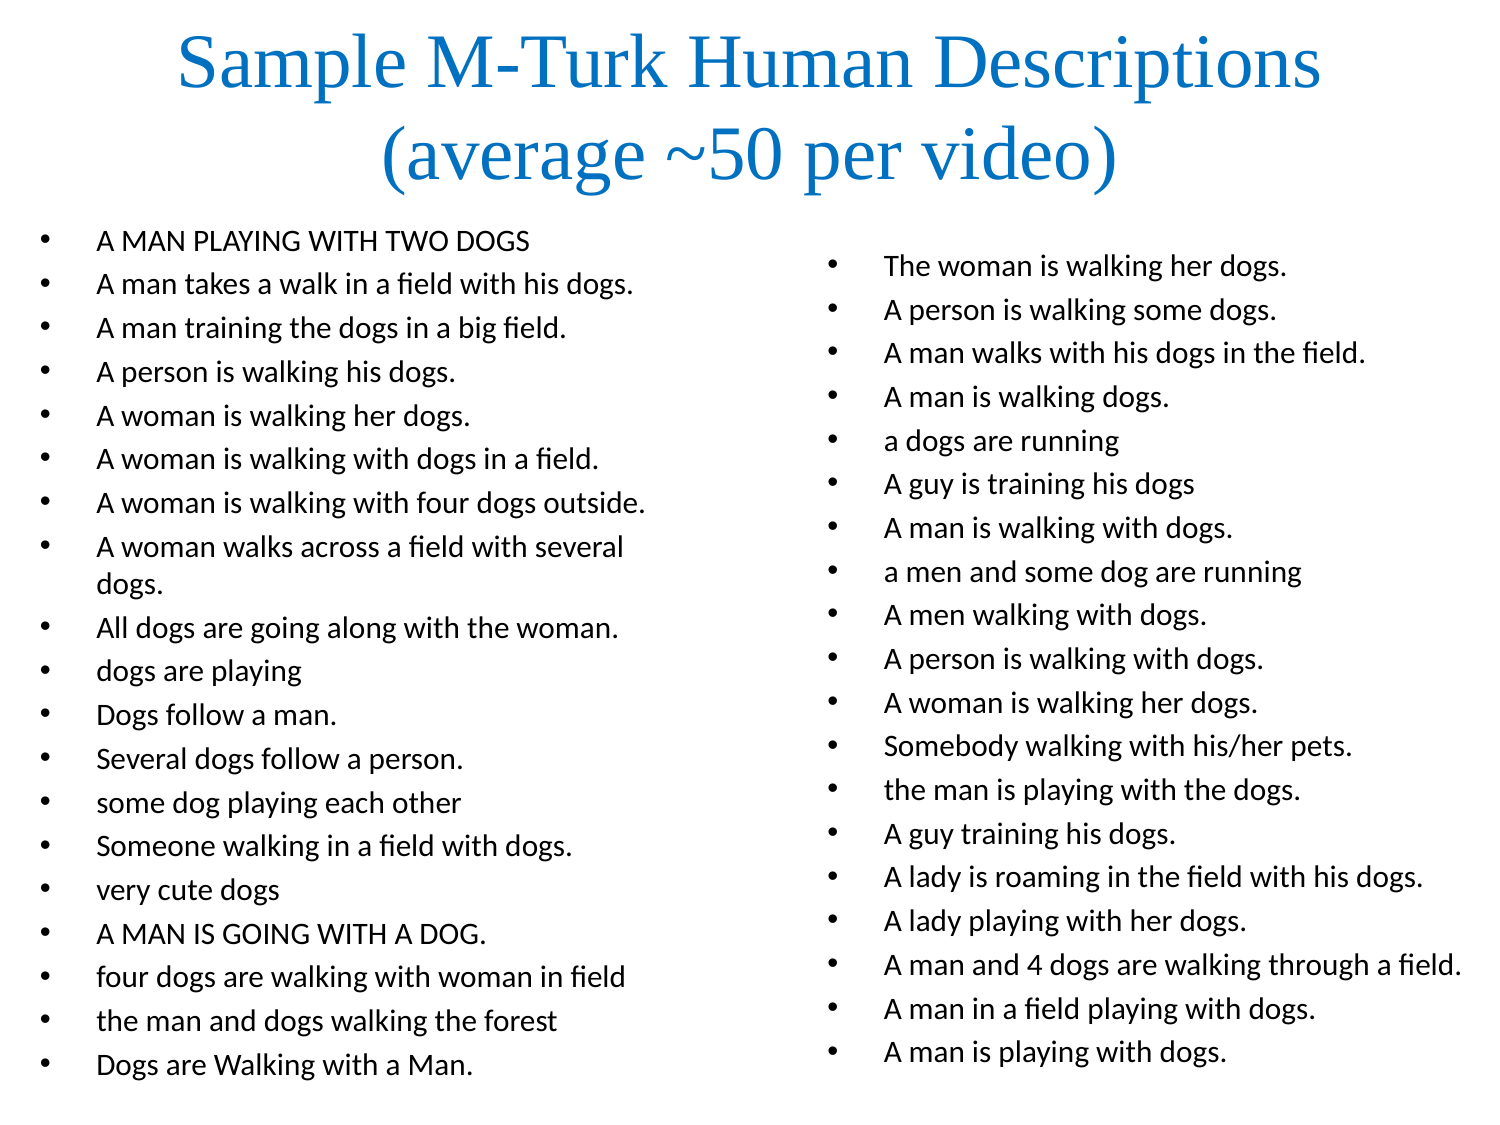

# Sample M-Turk Human Descriptions (average ~50 per video)
A MAN PLAYING WITH TWO DOGS
A man takes a walk in a field with his dogs.
A man training the dogs in a big field.
A person is walking his dogs.
A woman is walking her dogs.
A woman is walking with dogs in a field.
A woman is walking with four dogs outside.
A woman walks across a field with several dogs.
All dogs are going along with the woman.
dogs are playing
Dogs follow a man.
Several dogs follow a person.
some dog playing each other
Someone walking in a field with dogs.
very cute dogs
A MAN IS GOING WITH A DOG.
four dogs are walking with woman in field
the man and dogs walking the forest
Dogs are Walking with a Man.
The woman is walking her dogs.
A person is walking some dogs.
A man walks with his dogs in the field.
A man is walking dogs.
a dogs are running
A guy is training his dogs
A man is walking with dogs.
a men and some dog are running
A men walking with dogs.
A person is walking with dogs.
A woman is walking her dogs.
Somebody walking with his/her pets.
the man is playing with the dogs.
A guy training his dogs.
A lady is roaming in the field with his dogs.
A lady playing with her dogs.
A man and 4 dogs are walking through a field.
A man in a field playing with dogs.
A man is playing with dogs.